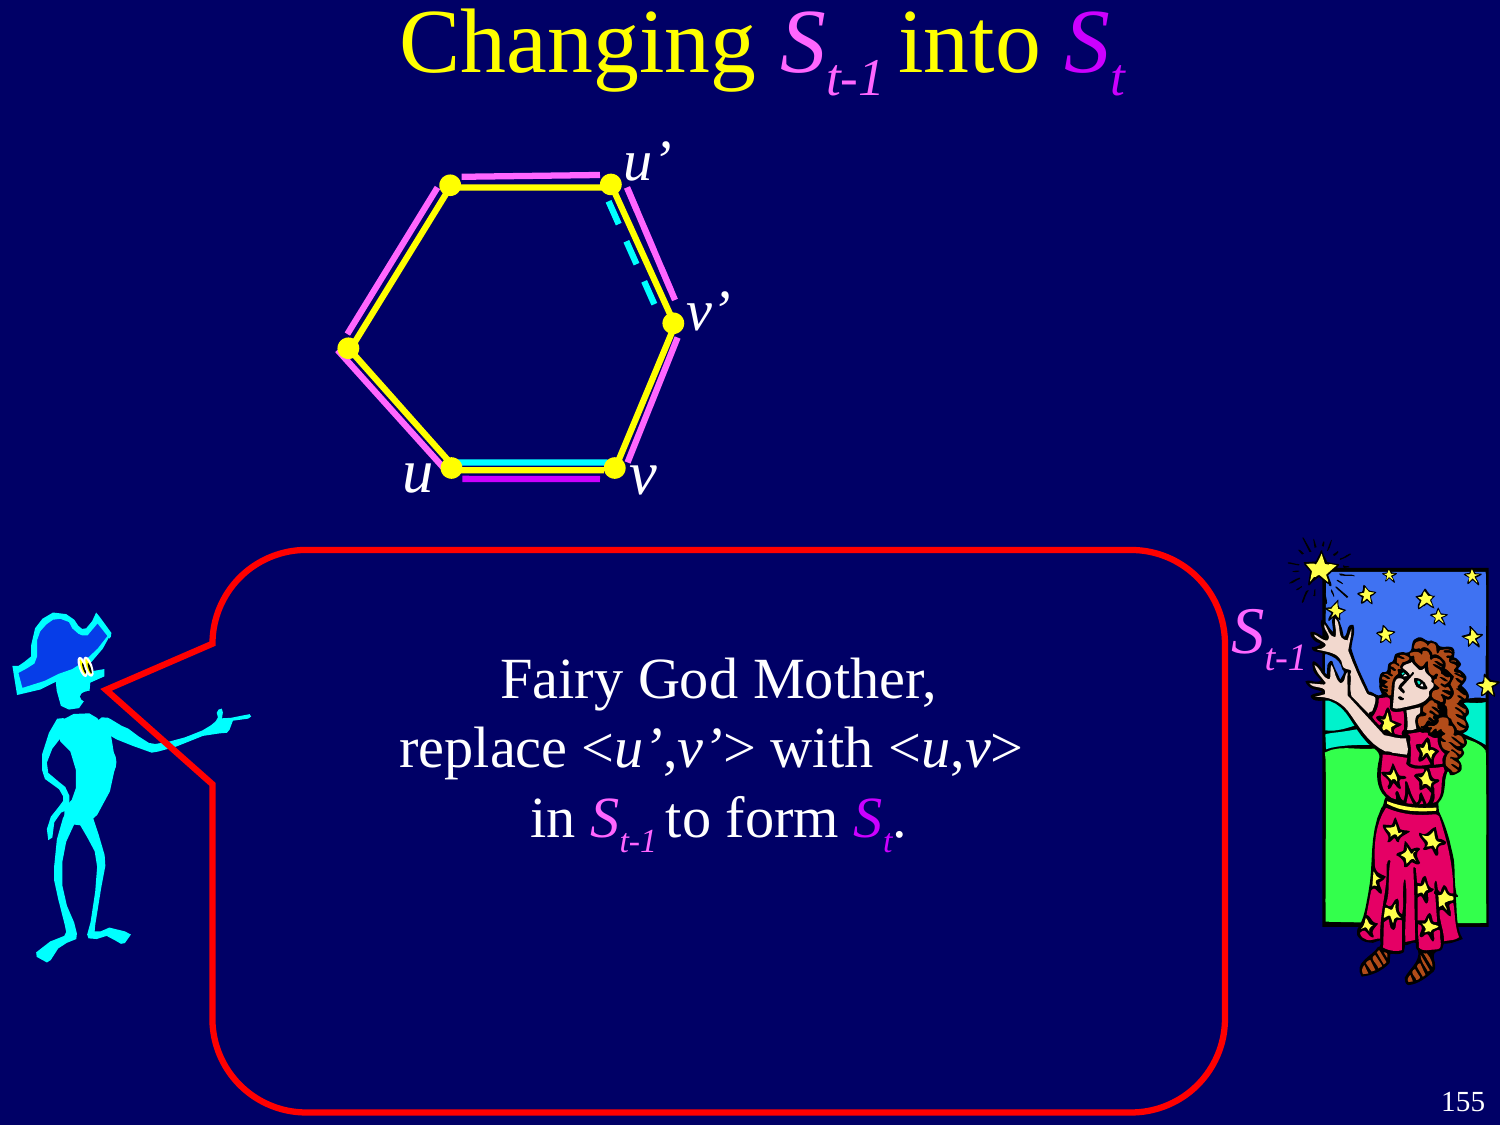

# Changing St-1 into St
u’

v’

u
v

St-1

Fairy God Mother,
replace <u’,v’> with <u,v>
in St-1 to form St.